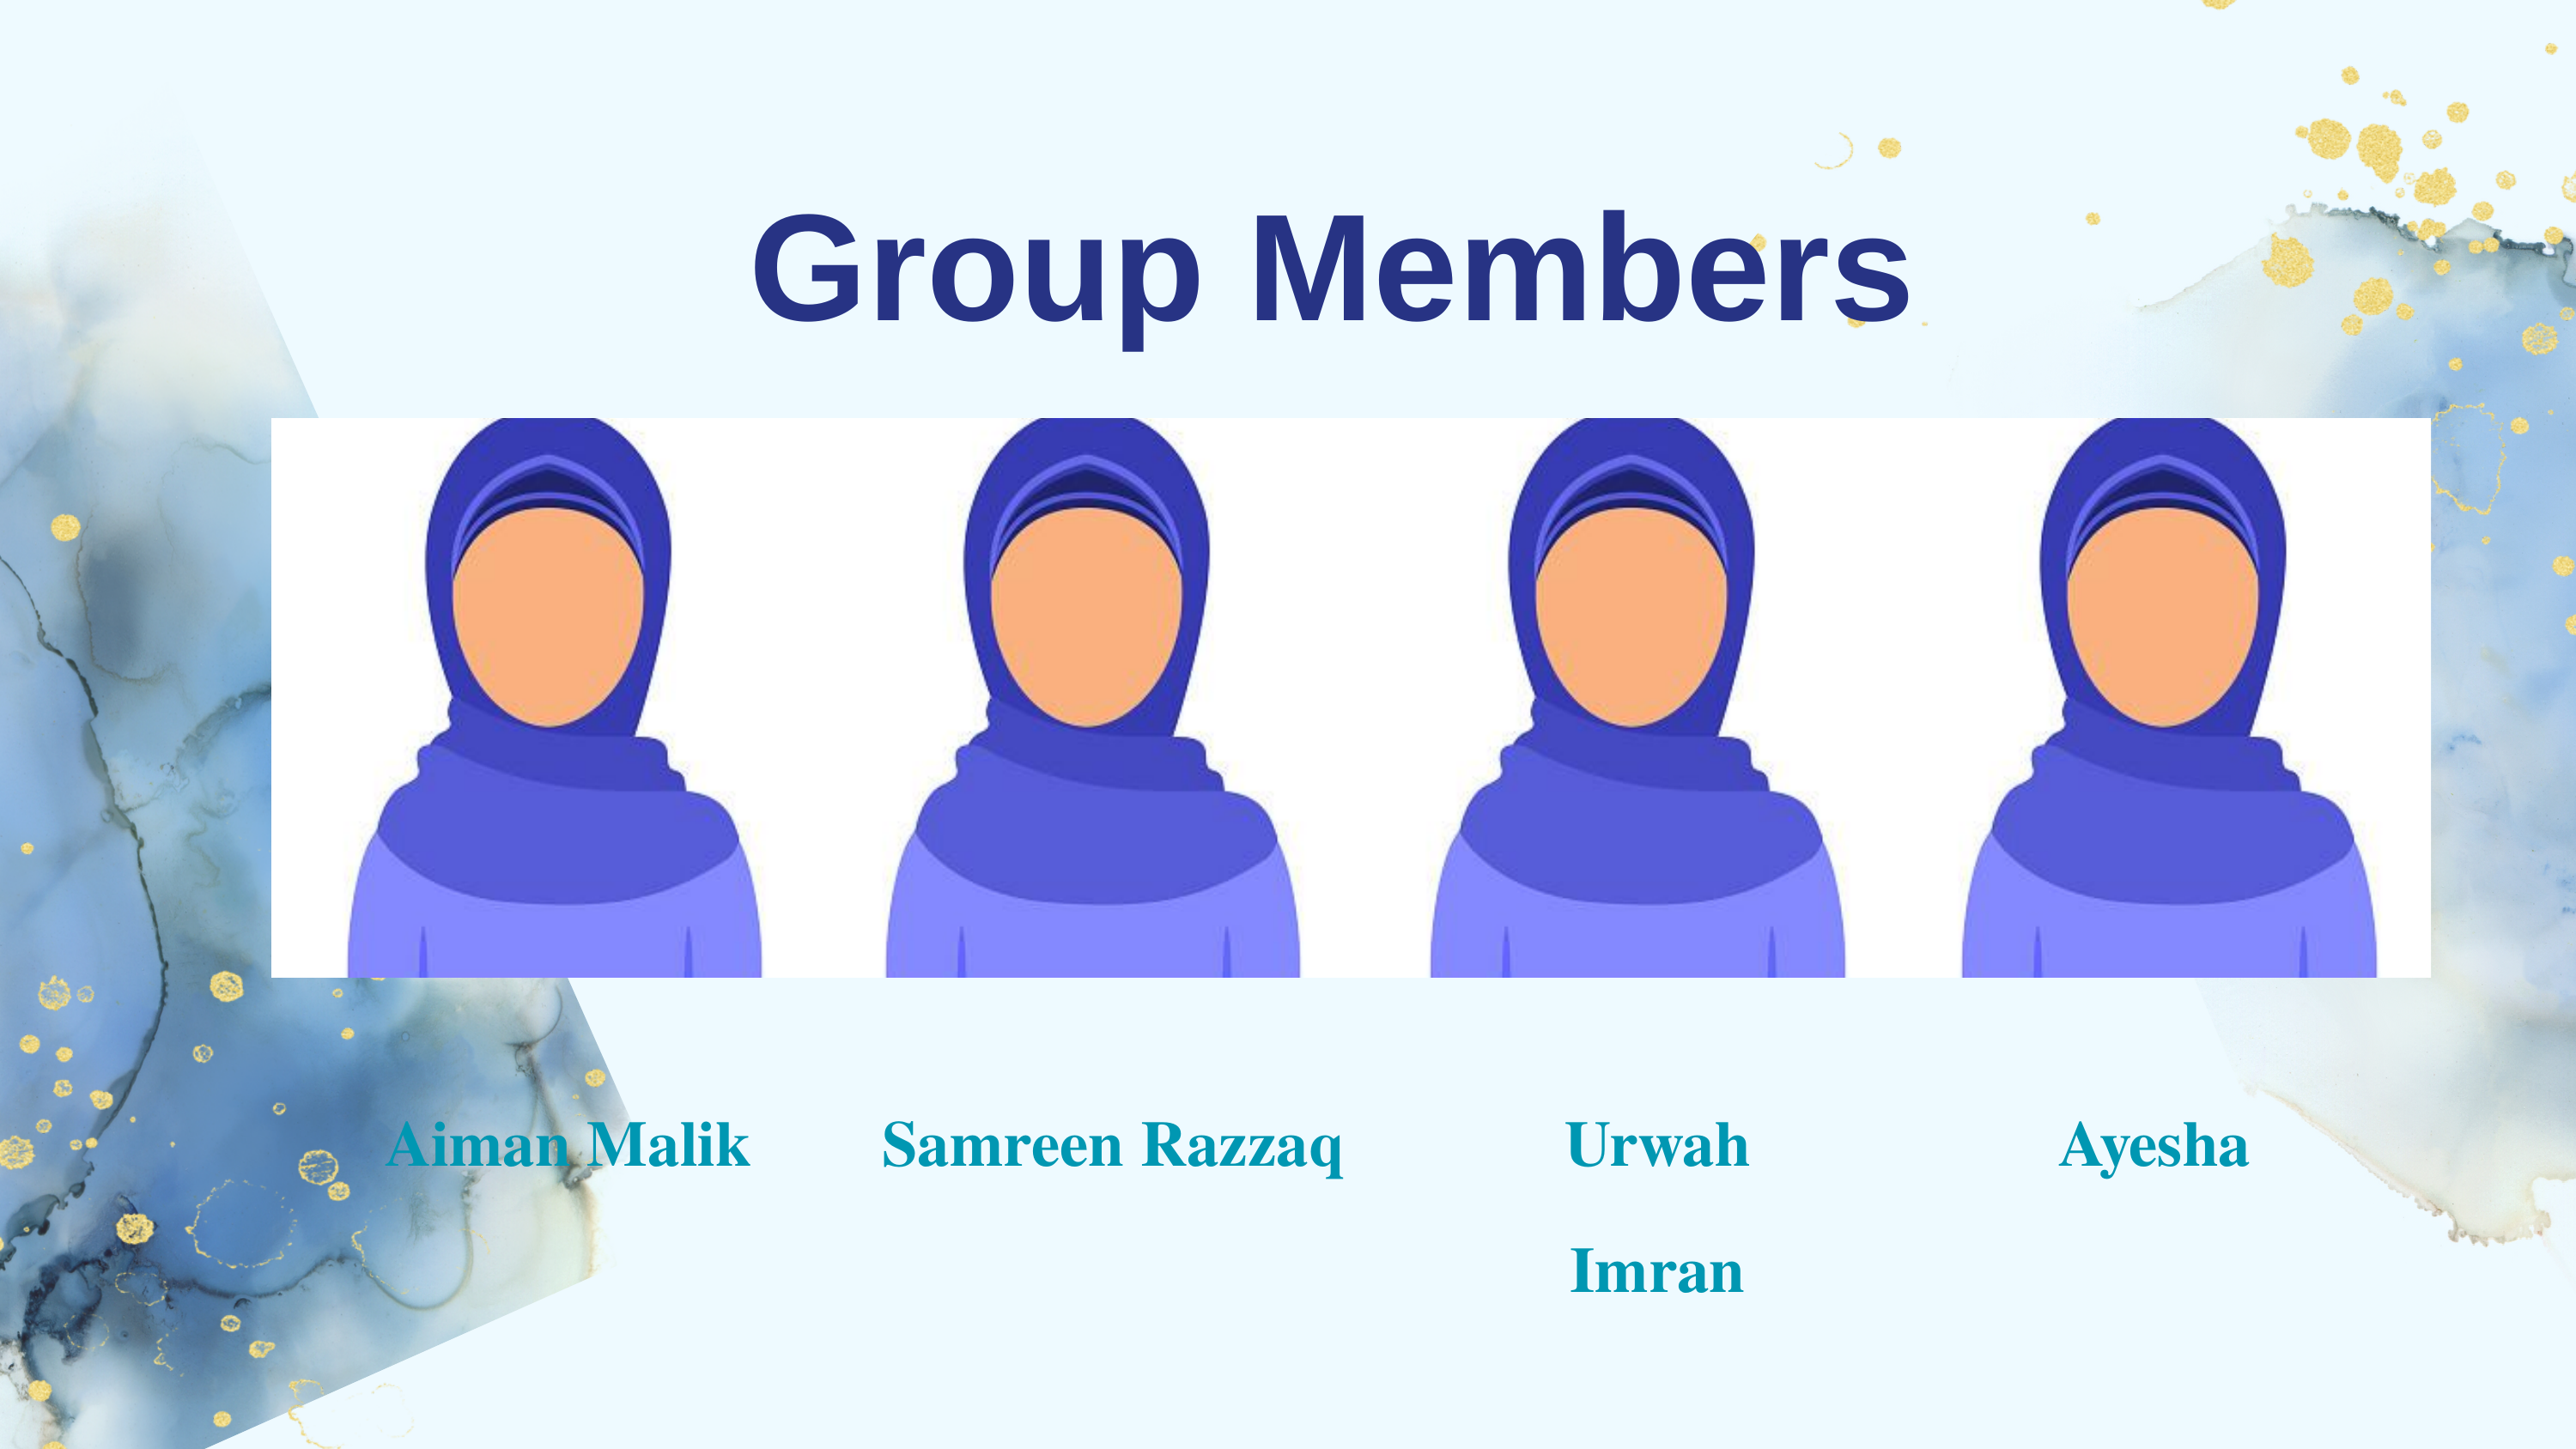

Group Members

Aiman Malik
Samreen Razzaq
Urwah Imran
Ayesha